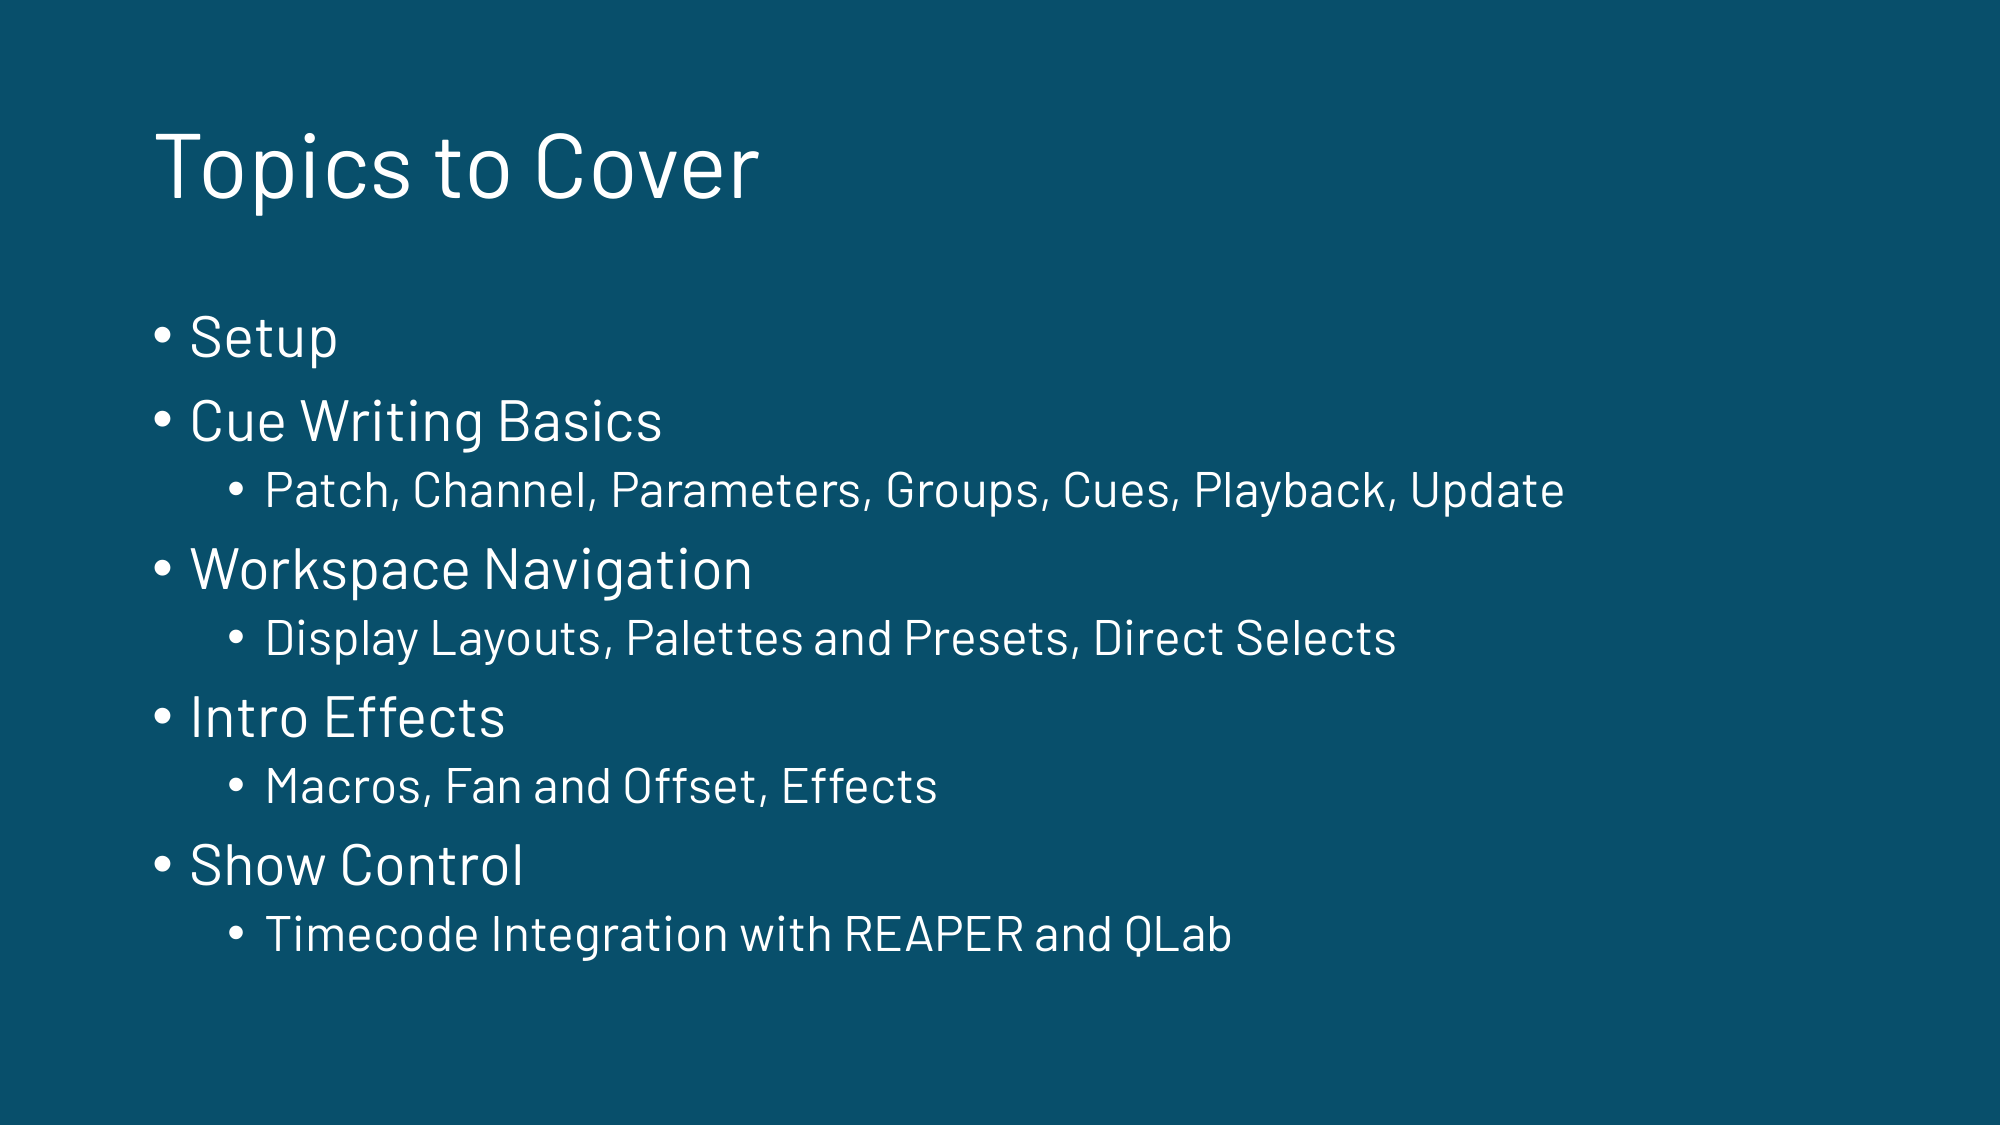

# Topics to Cover
Setup
Cue Writing Basics
Patch, Channel, Parameters, Groups, Cues, Playback, Update
Workspace Navigation
Display Layouts, Palettes and Presets, Direct Selects
Intro Effects
Macros, Fan and Offset, Effects
Show Control
Timecode Integration with REAPER and QLab